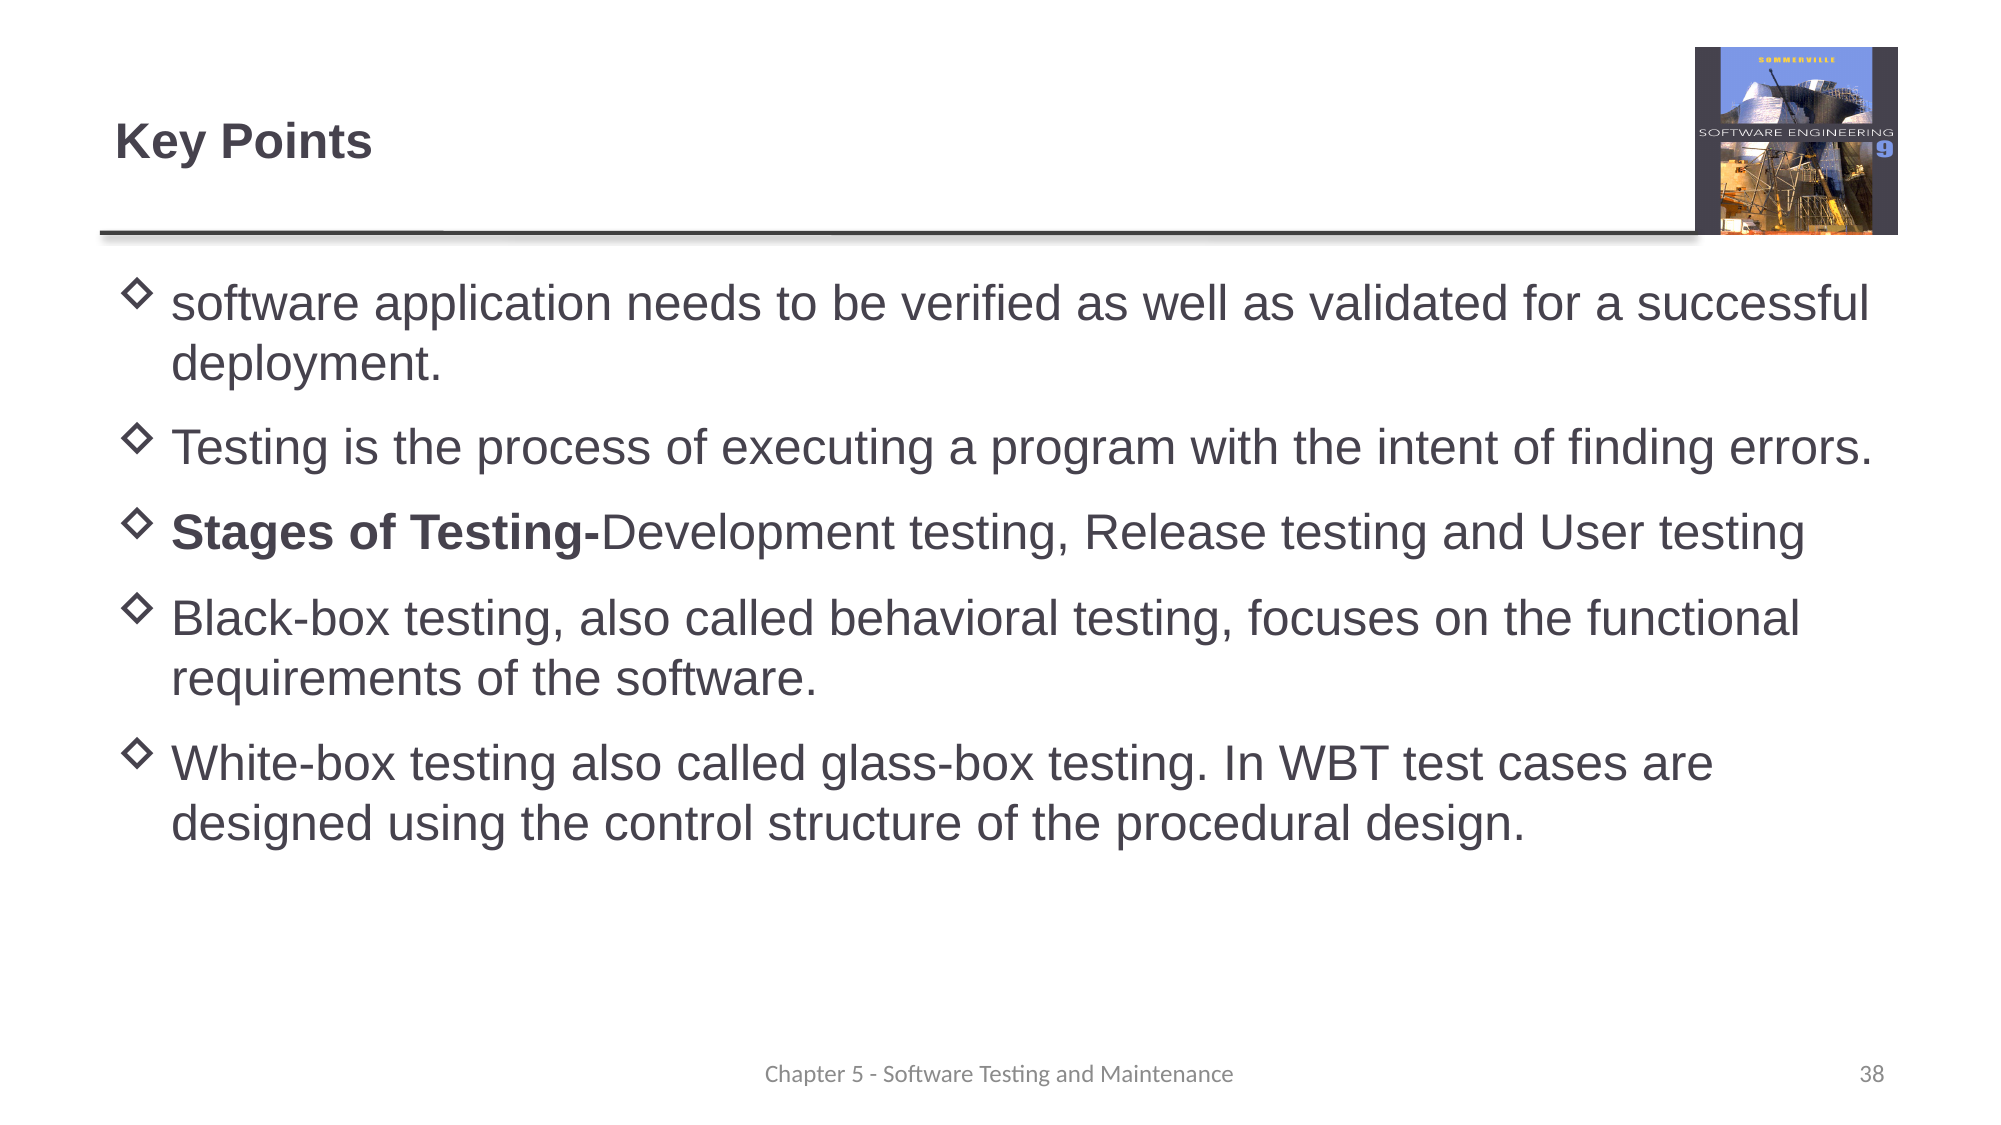

# Key Points
software application needs to be verified as well as validated for a successful deployment.
Testing is the process of executing a program with the intent of finding errors.
Stages of Testing-Development testing, Release testing and User testing
Black-box testing, also called behavioral testing, focuses on the functional requirements of the software.
White-box testing also called glass-box testing. In WBT test cases are designed using the control structure of the procedural design.
Chapter 5 - Software Testing and Maintenance
38